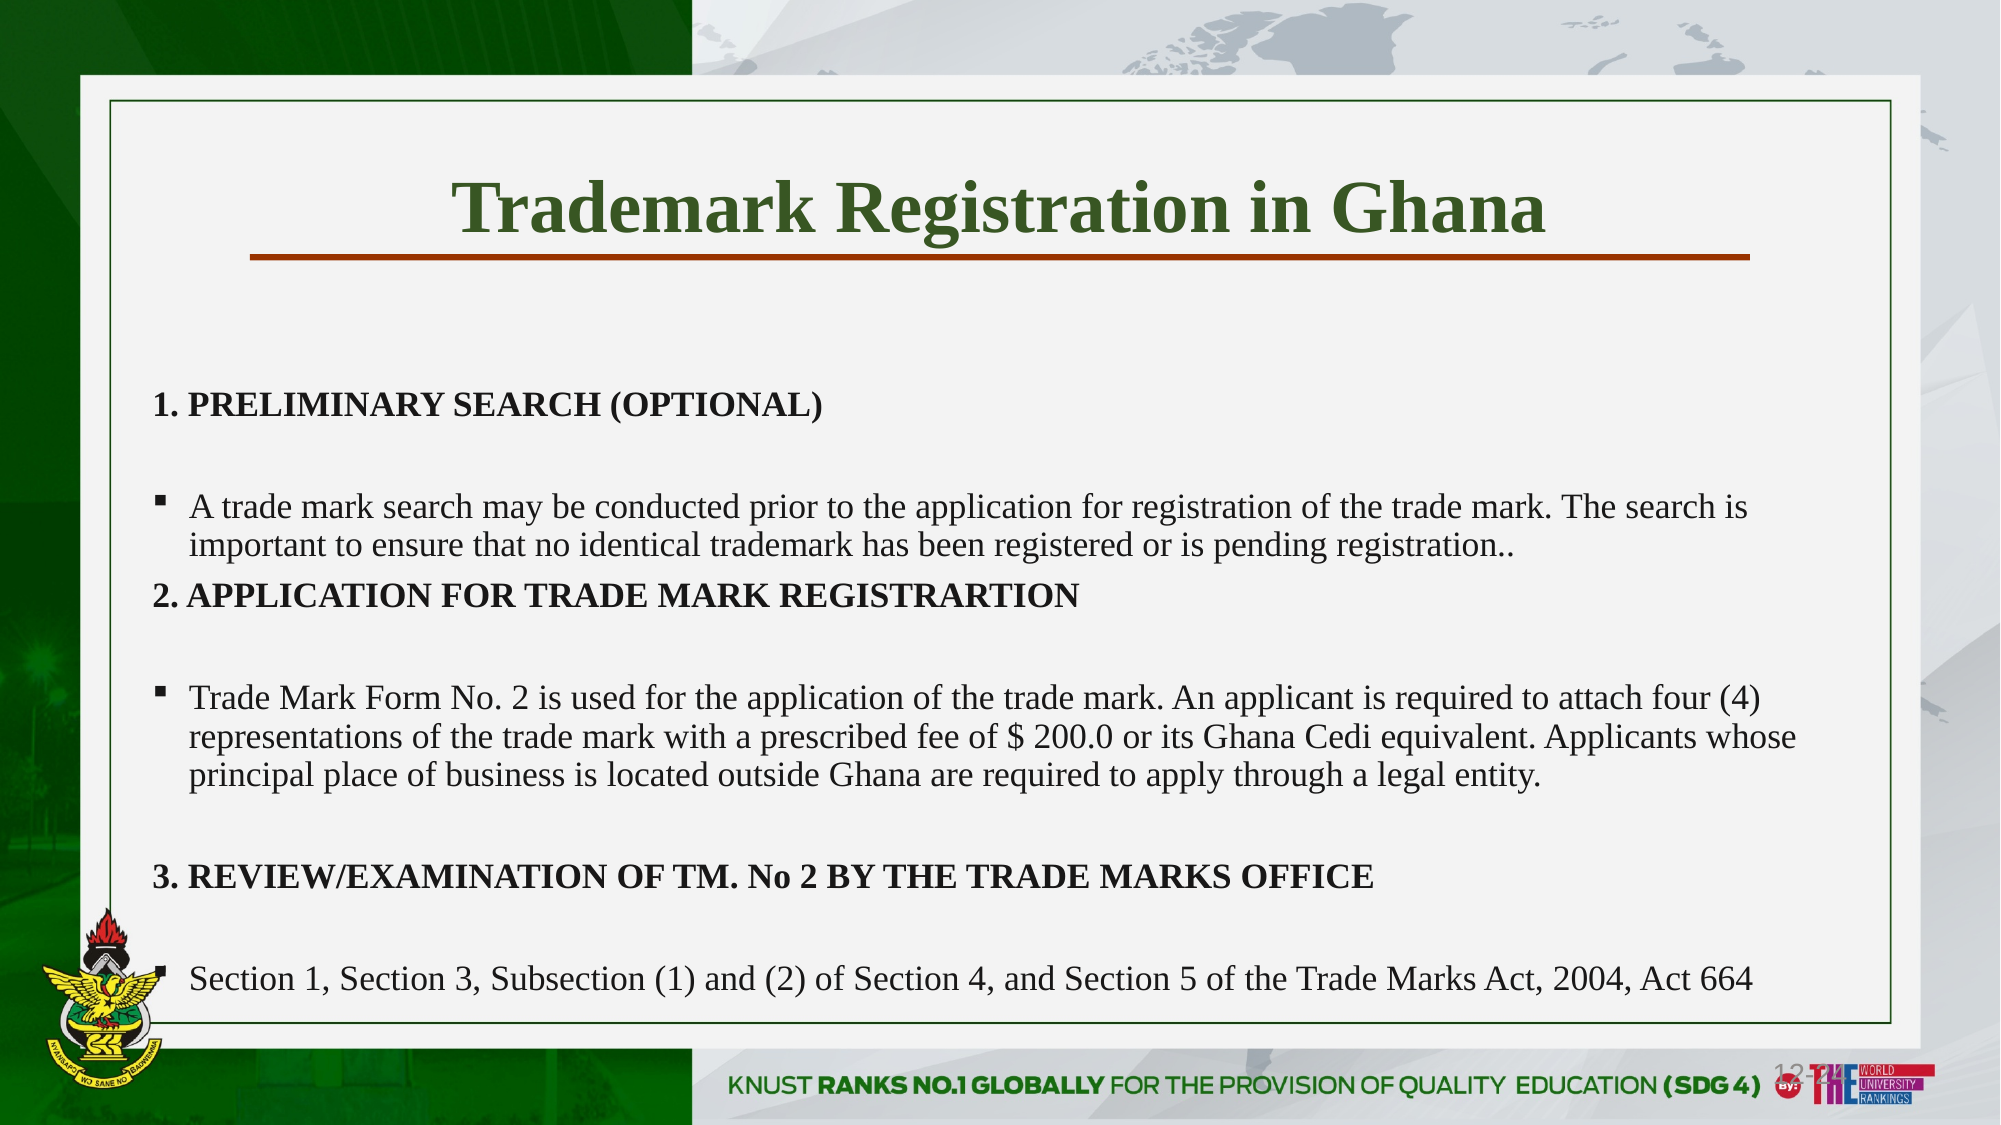

# Trademark Registration in Ghana

1. PRELIMINARY SEARCH (OPTIONAL)

A trade mark search may be conducted prior to the application for registration of the trade mark. The search is important to ensure that no identical trademark has been registered or is pending registration..
2. APPLICATION FOR TRADE MARK REGISTRARTION

Trade Mark Form No. 2 is used for the application of the trade mark. An applicant is required to attach four (4) representations of the trade mark with a prescribed fee of $ 200.0 or its Ghana Cedi equivalent. Applicants whose principal place of business is located outside Ghana are required to apply through a legal entity.

3. REVIEW/EXAMINATION OF TM. No 2 BY THE TRADE MARKS OFFICE

Section 1, Section 3, Subsection (1) and (2) of Section 4, and Section 5 of the Trade Marks Act, 2004, Act 664
12-24